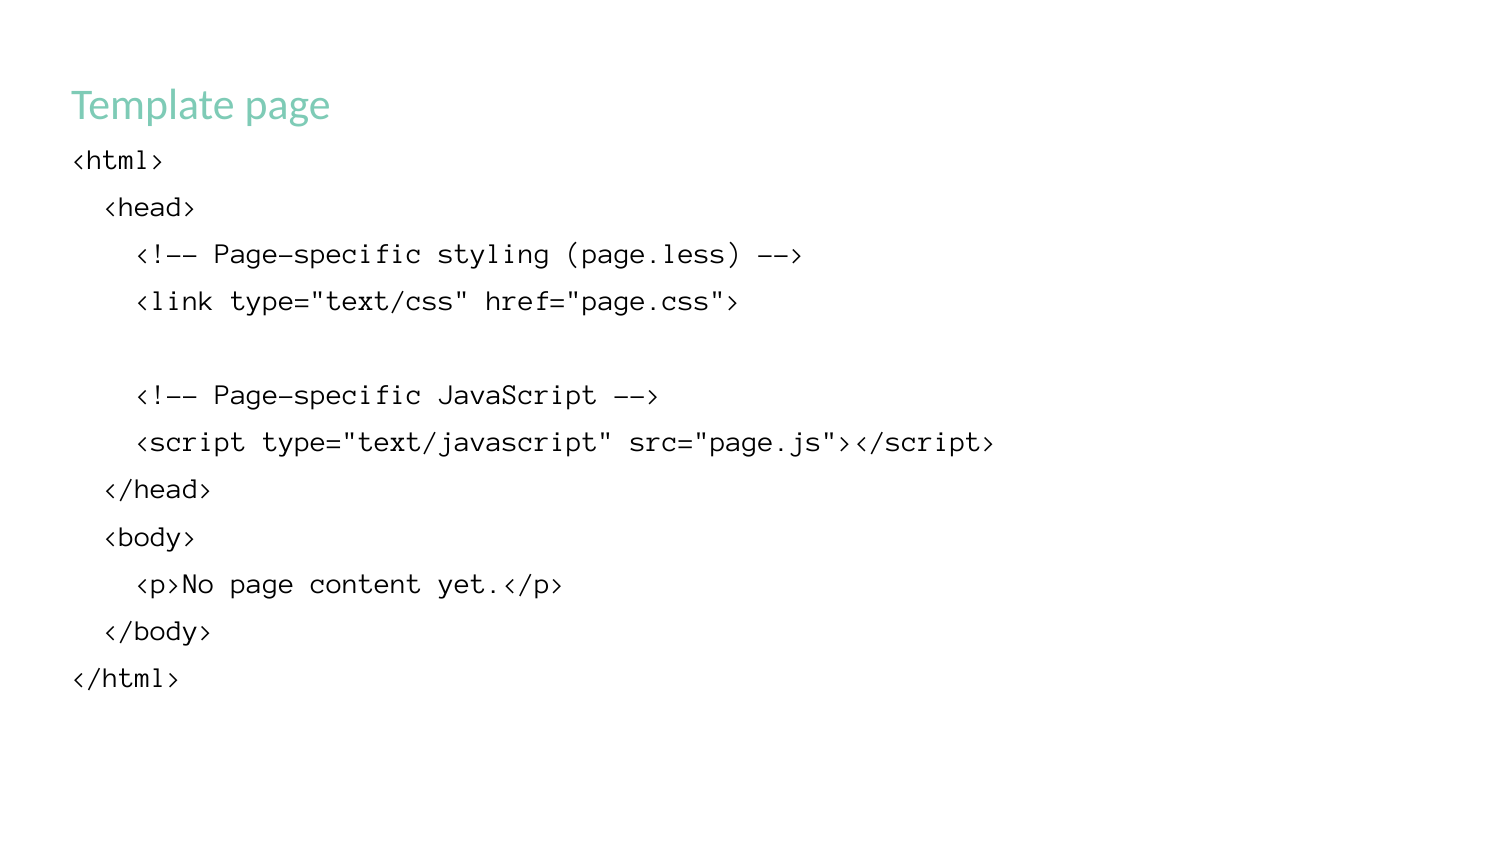

Template page

<html>
  <head>
    <!-- Page-specific styling (page.less) -->
    <link type="text/css" href="page.css">

    <!-- Page-specific JavaScript -->
    <script type="text/javascript" src="page.js"></script>
  </head>
  <body>
    <p>No page content yet.</p>
  </body>
</html>